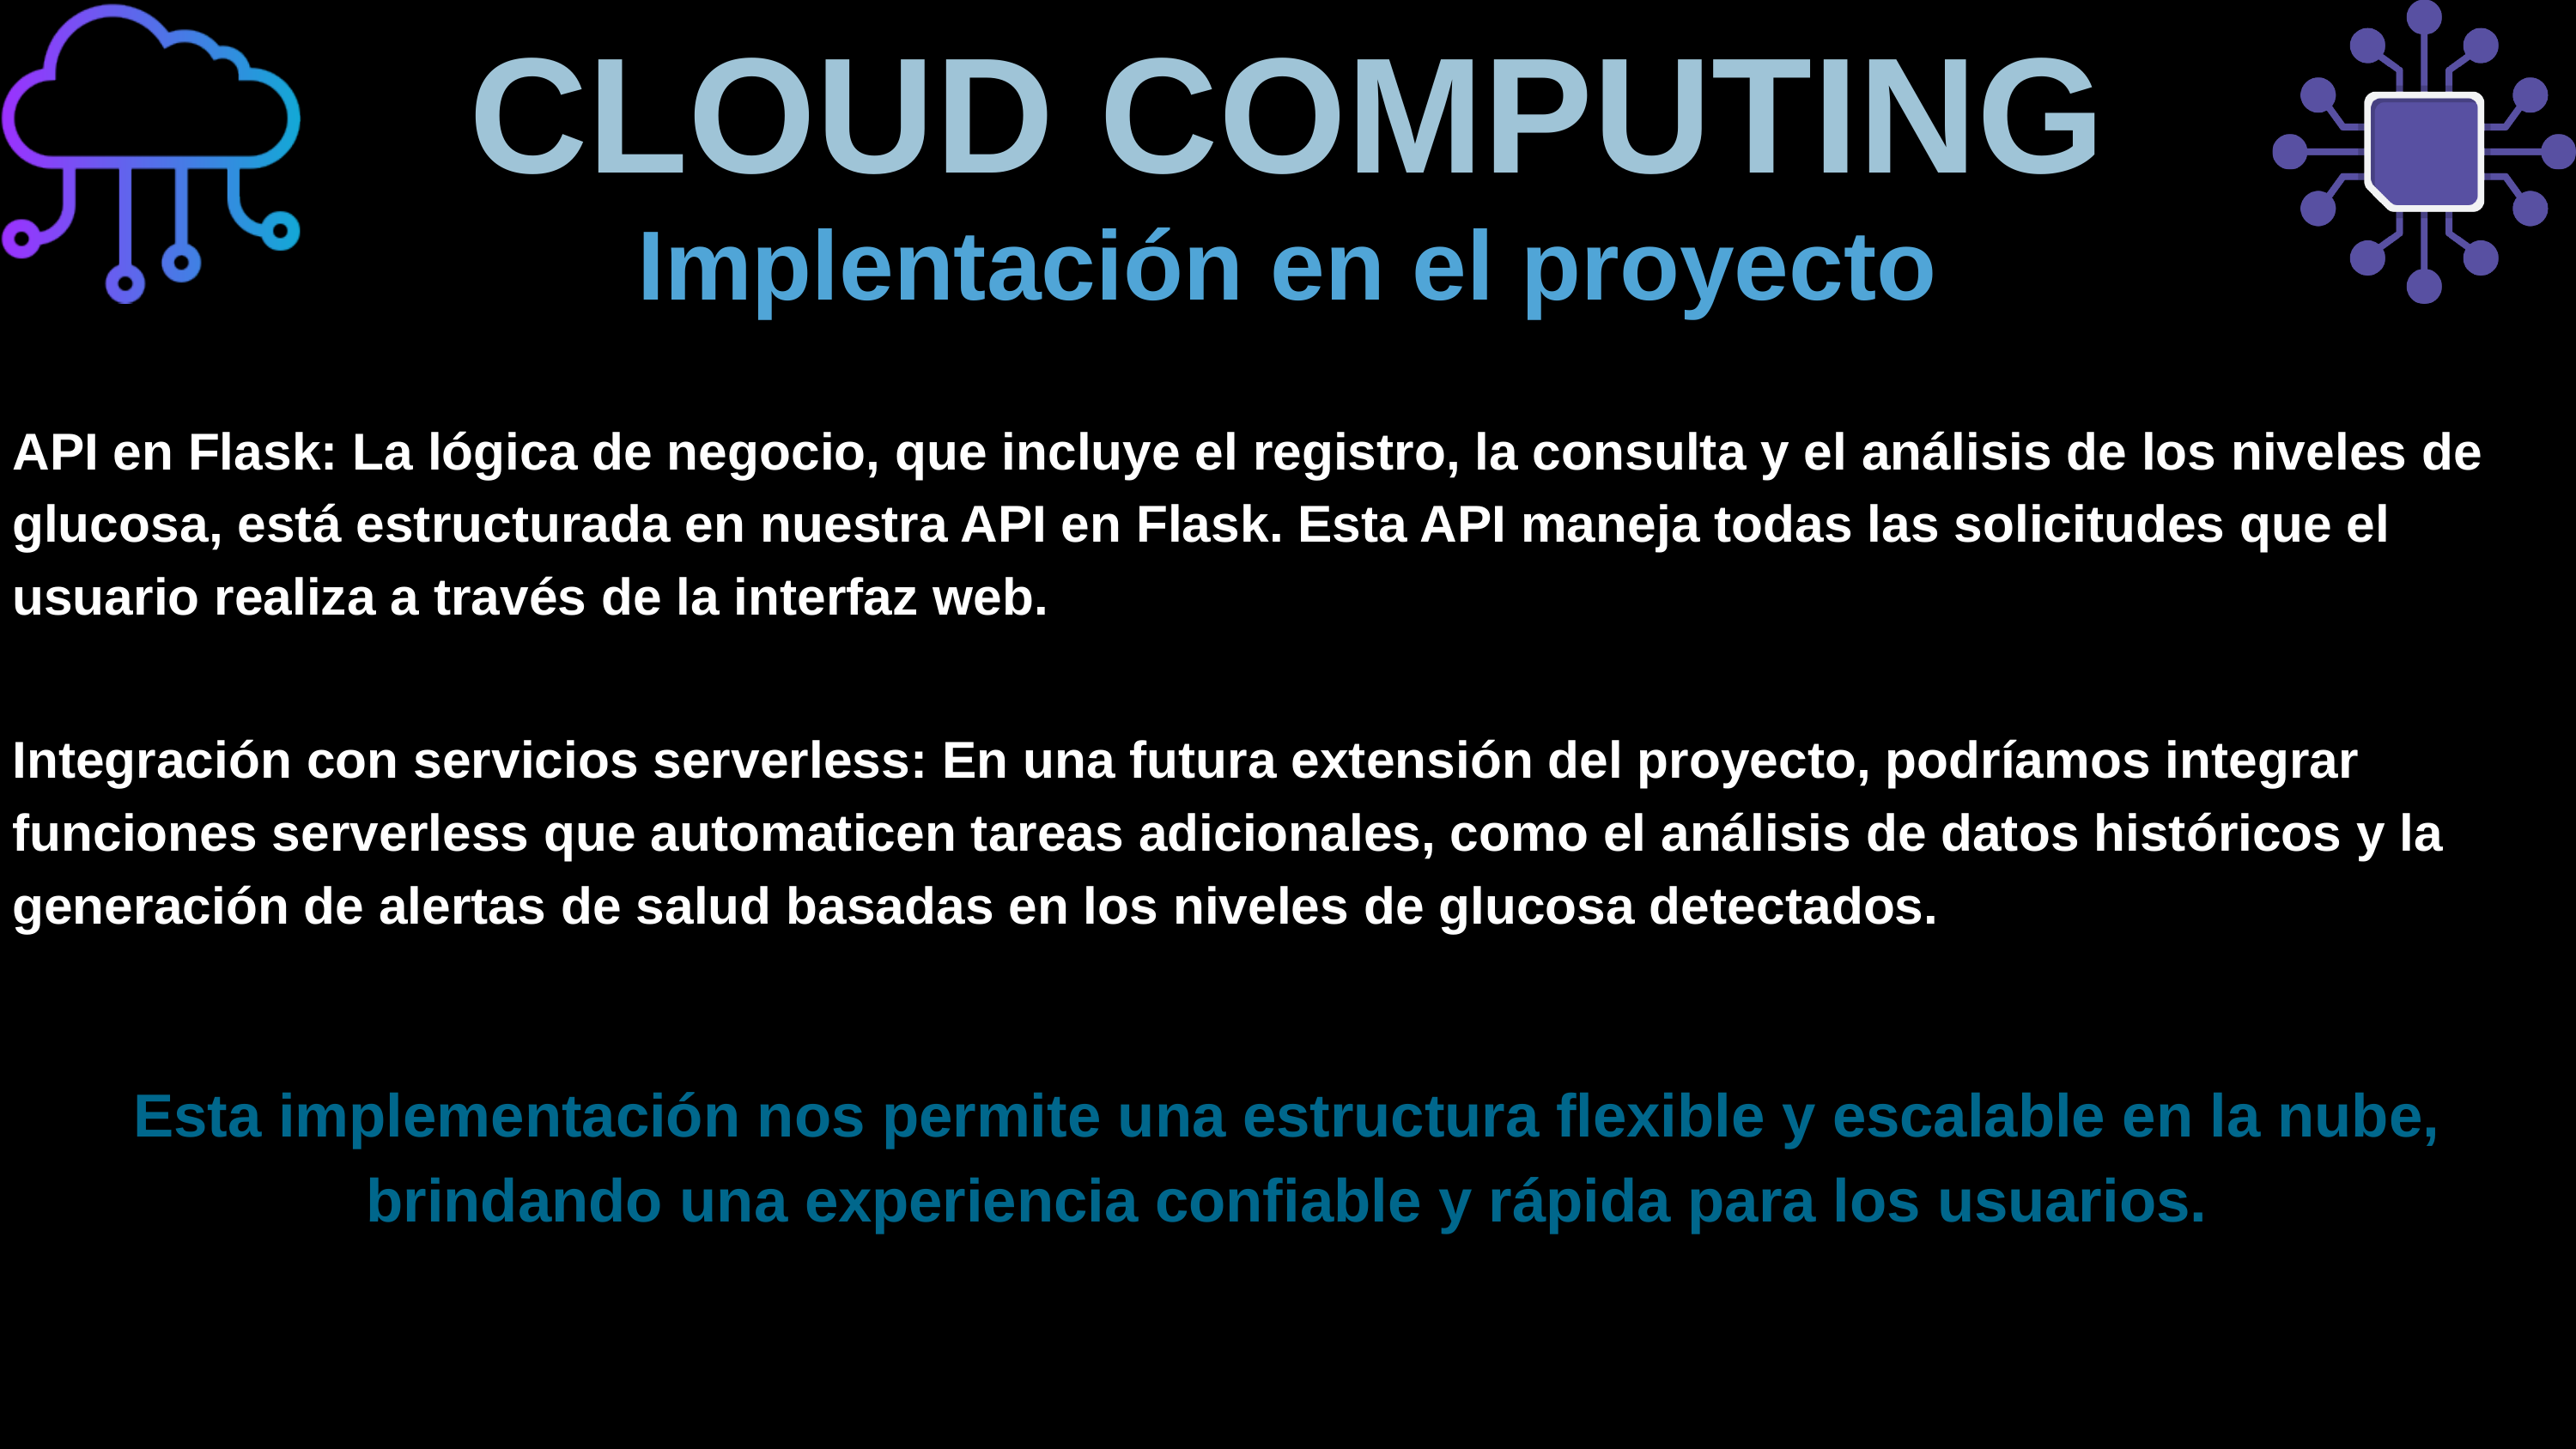

CLOUD COMPUTING
Implentación en el proyecto
API en Flask: La lógica de negocio, que incluye el registro, la consulta y el análisis de los niveles de glucosa, está estructurada en nuestra API en Flask. Esta API maneja todas las solicitudes que el usuario realiza a través de la interfaz web.
Integración con servicios serverless: En una futura extensión del proyecto, podríamos integrar funciones serverless que automaticen tareas adicionales, como el análisis de datos históricos y la generación de alertas de salud basadas en los niveles de glucosa detectados.
Esta implementación nos permite una estructura flexible y escalable en la nube, brindando una experiencia confiable y rápida para los usuarios.